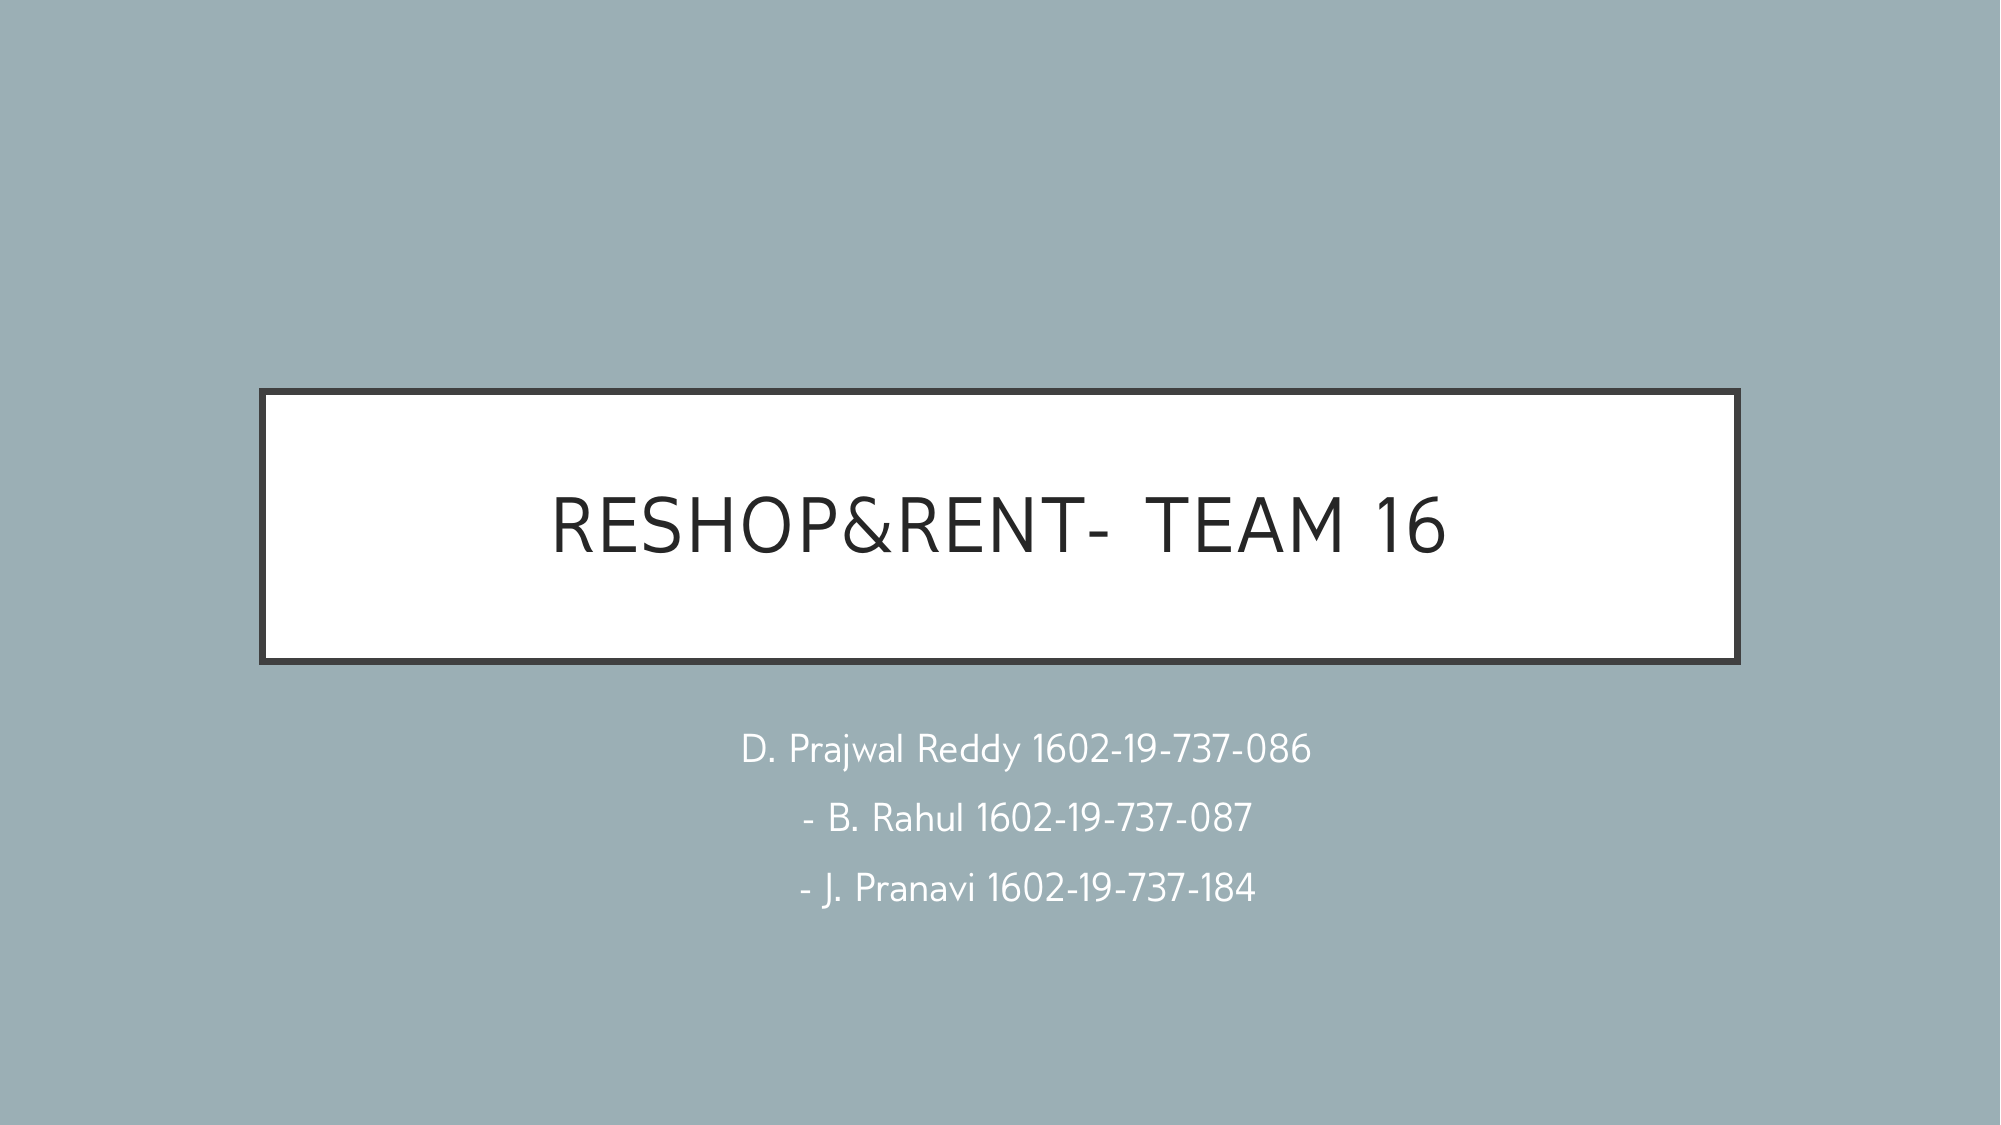

# ReShop&Rent- Team 16
D. Prajwal Reddy 1602-19-737-086
- B. Rahul 1602-19-737-087
- J. Pranavi 1602-19-737-184